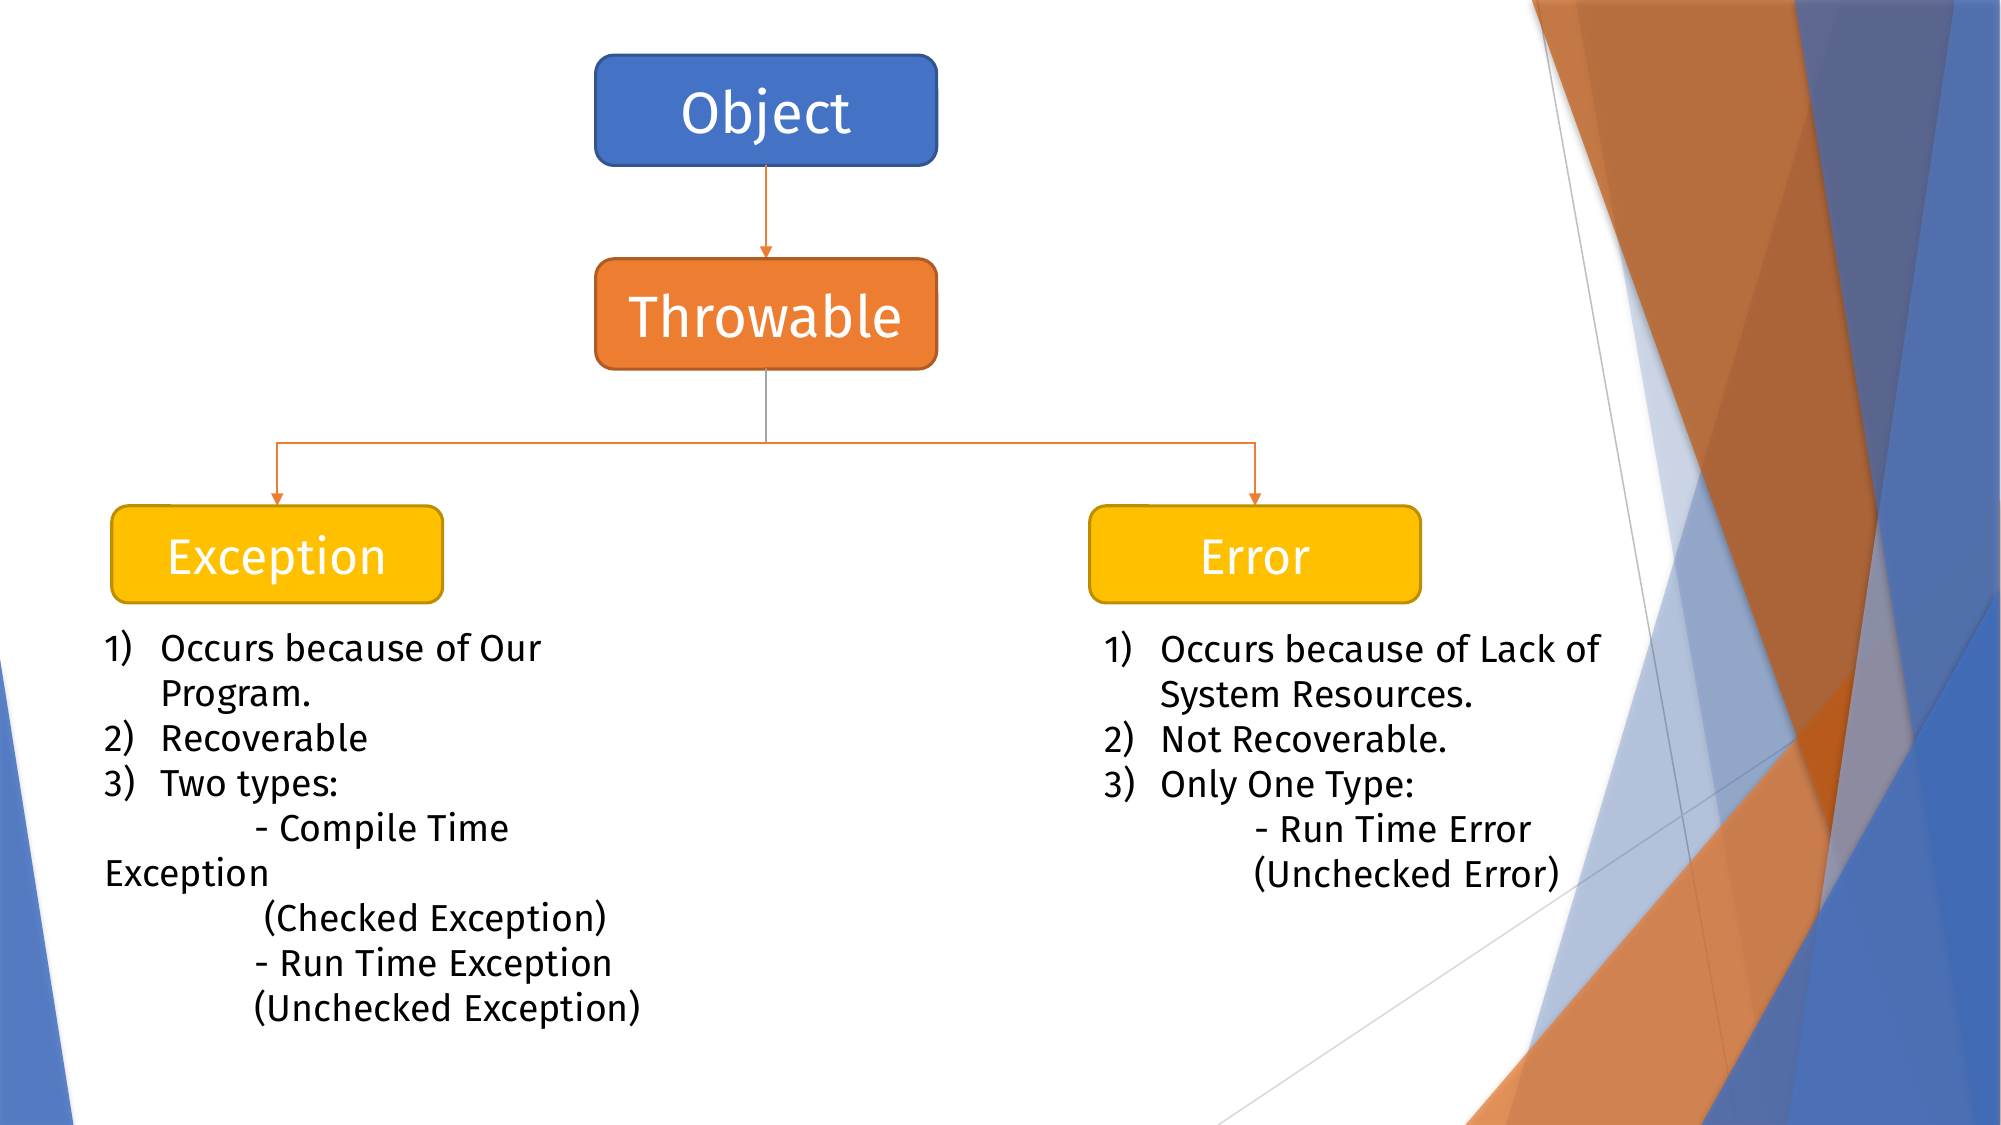

Object
Throwable
Exception
Error
Occurs because of Our Program.
Recoverable
Two types:
	- Compile Time Exception
	 (Checked Exception)
	- Run Time Exception
	(Unchecked Exception)
Occurs because of Lack of System Resources.
Not Recoverable.
Only One Type:
	- Run Time Error
	(Unchecked Error)